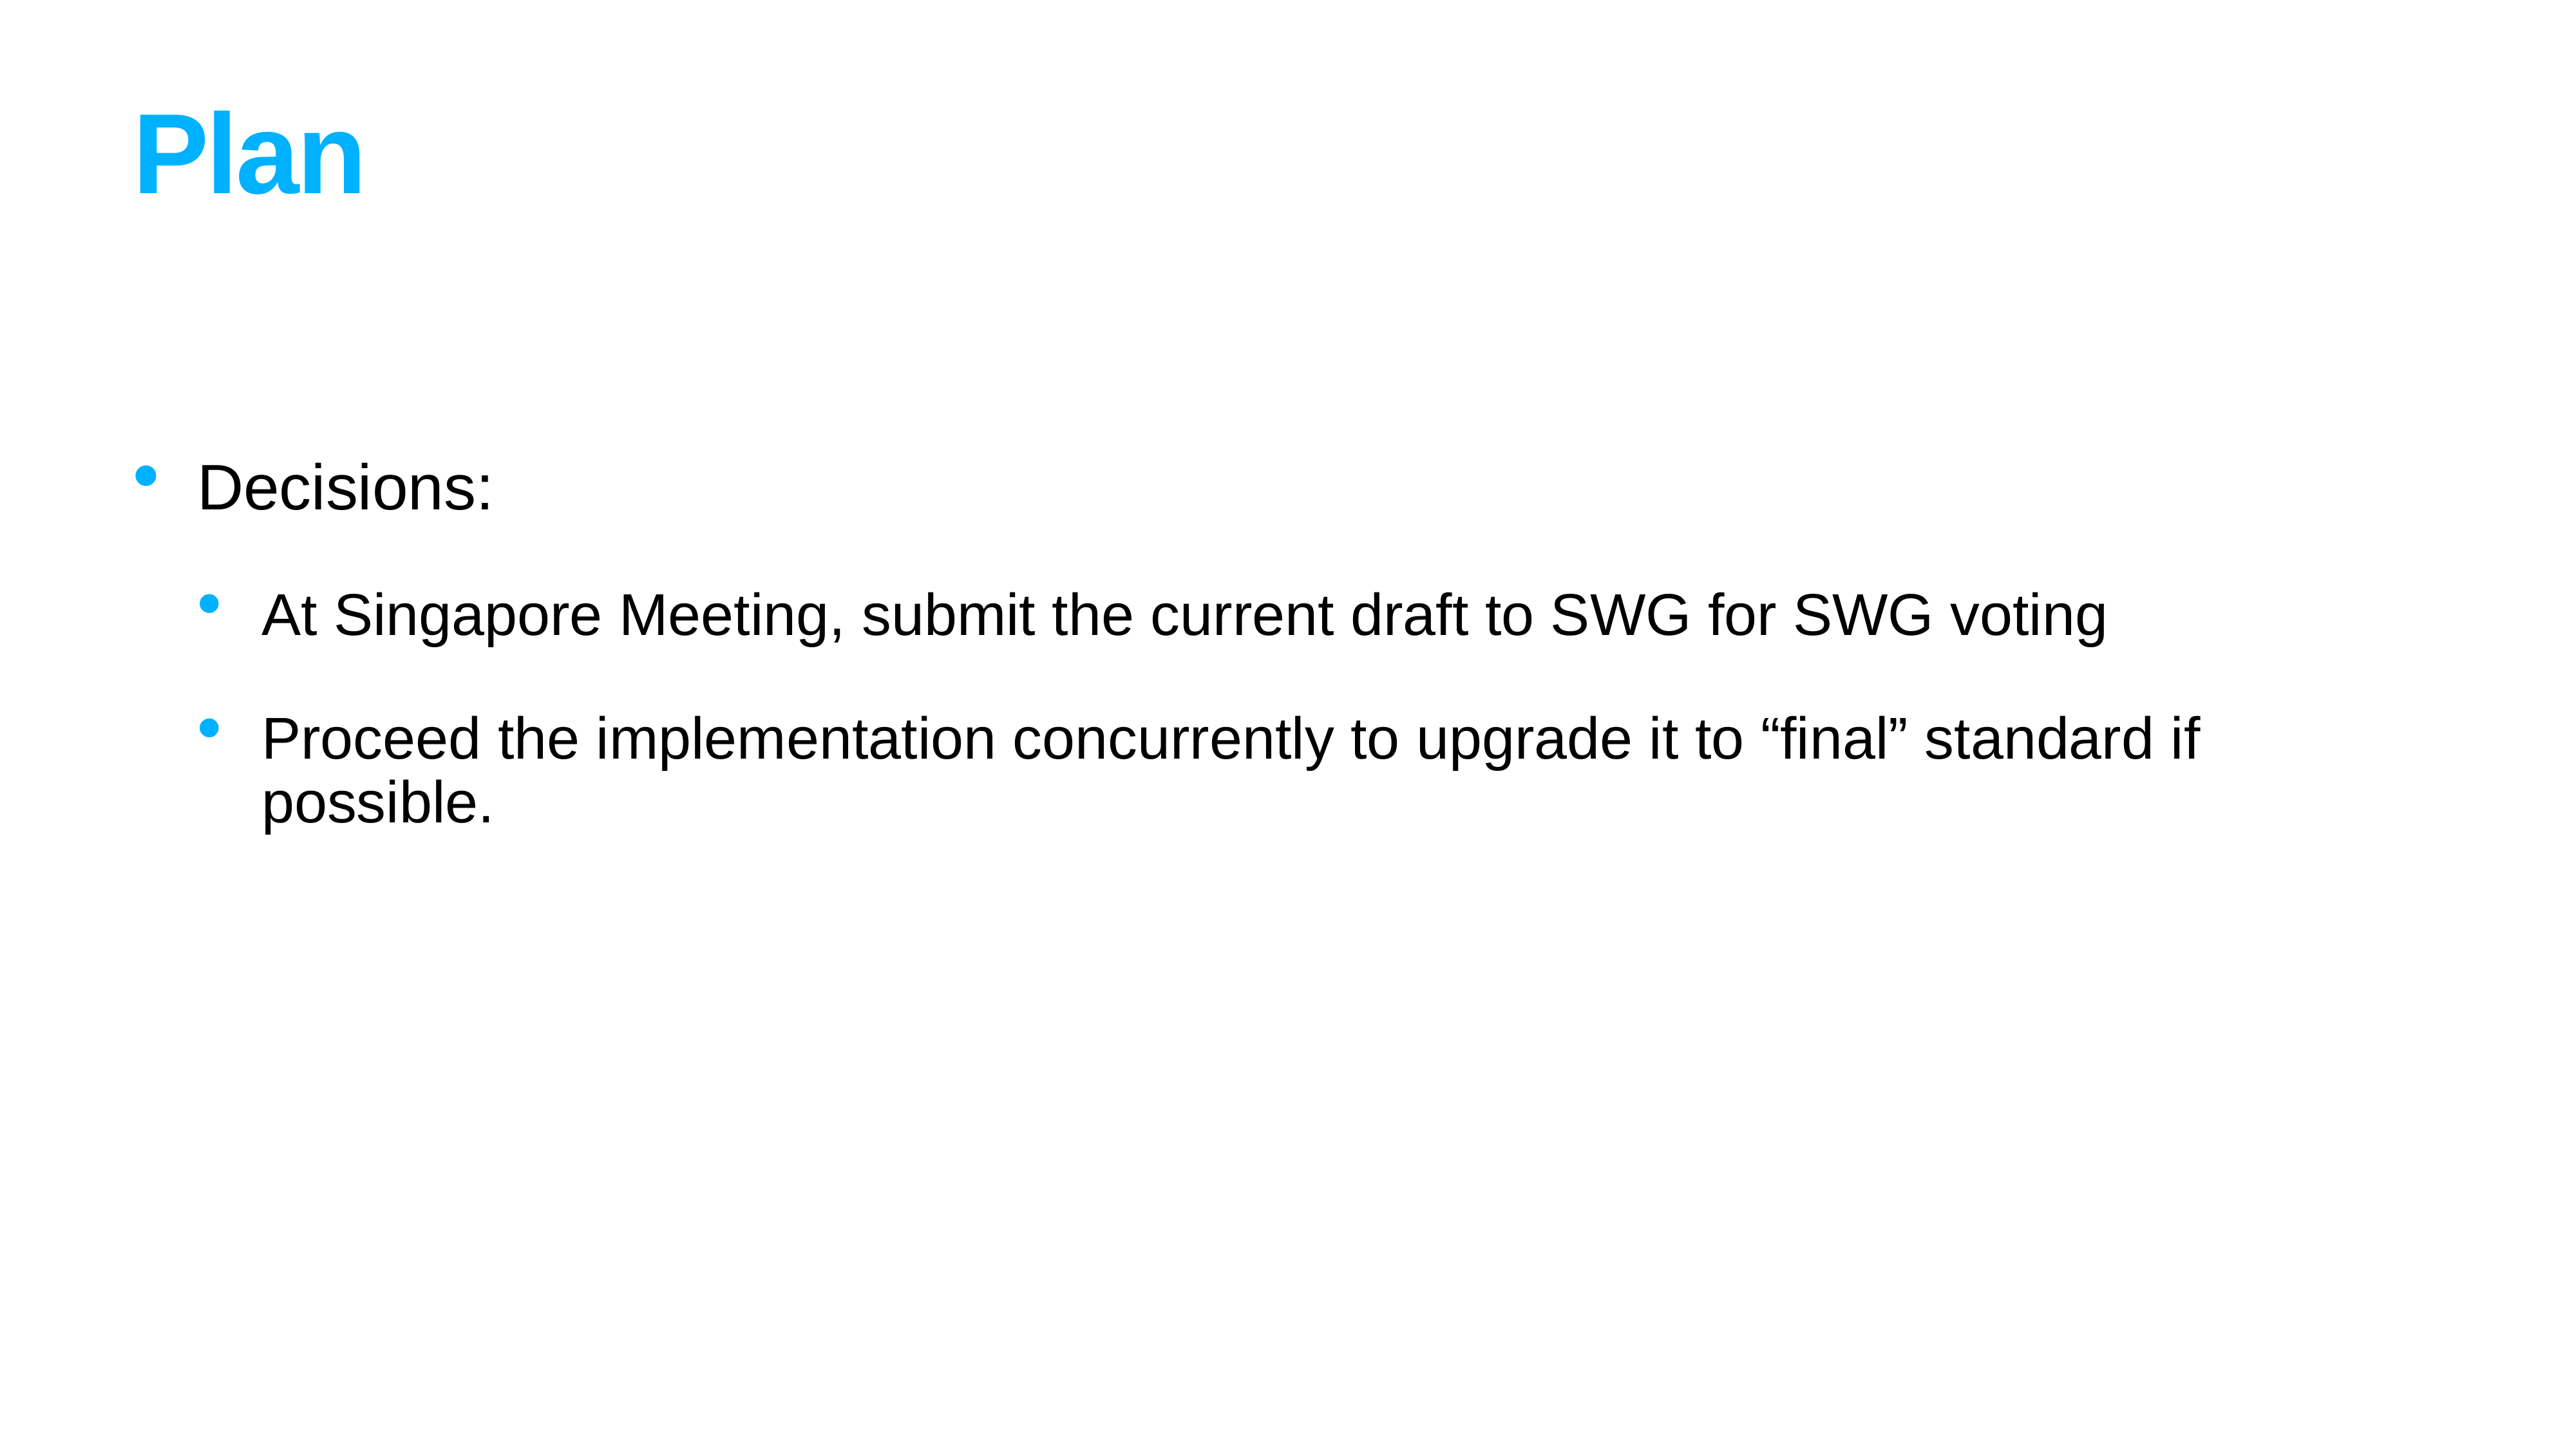

# Plan
Decisions:
At Singapore Meeting, submit the current draft to SWG for SWG voting
Proceed the implementation concurrently to upgrade it to “final” standard if possible.